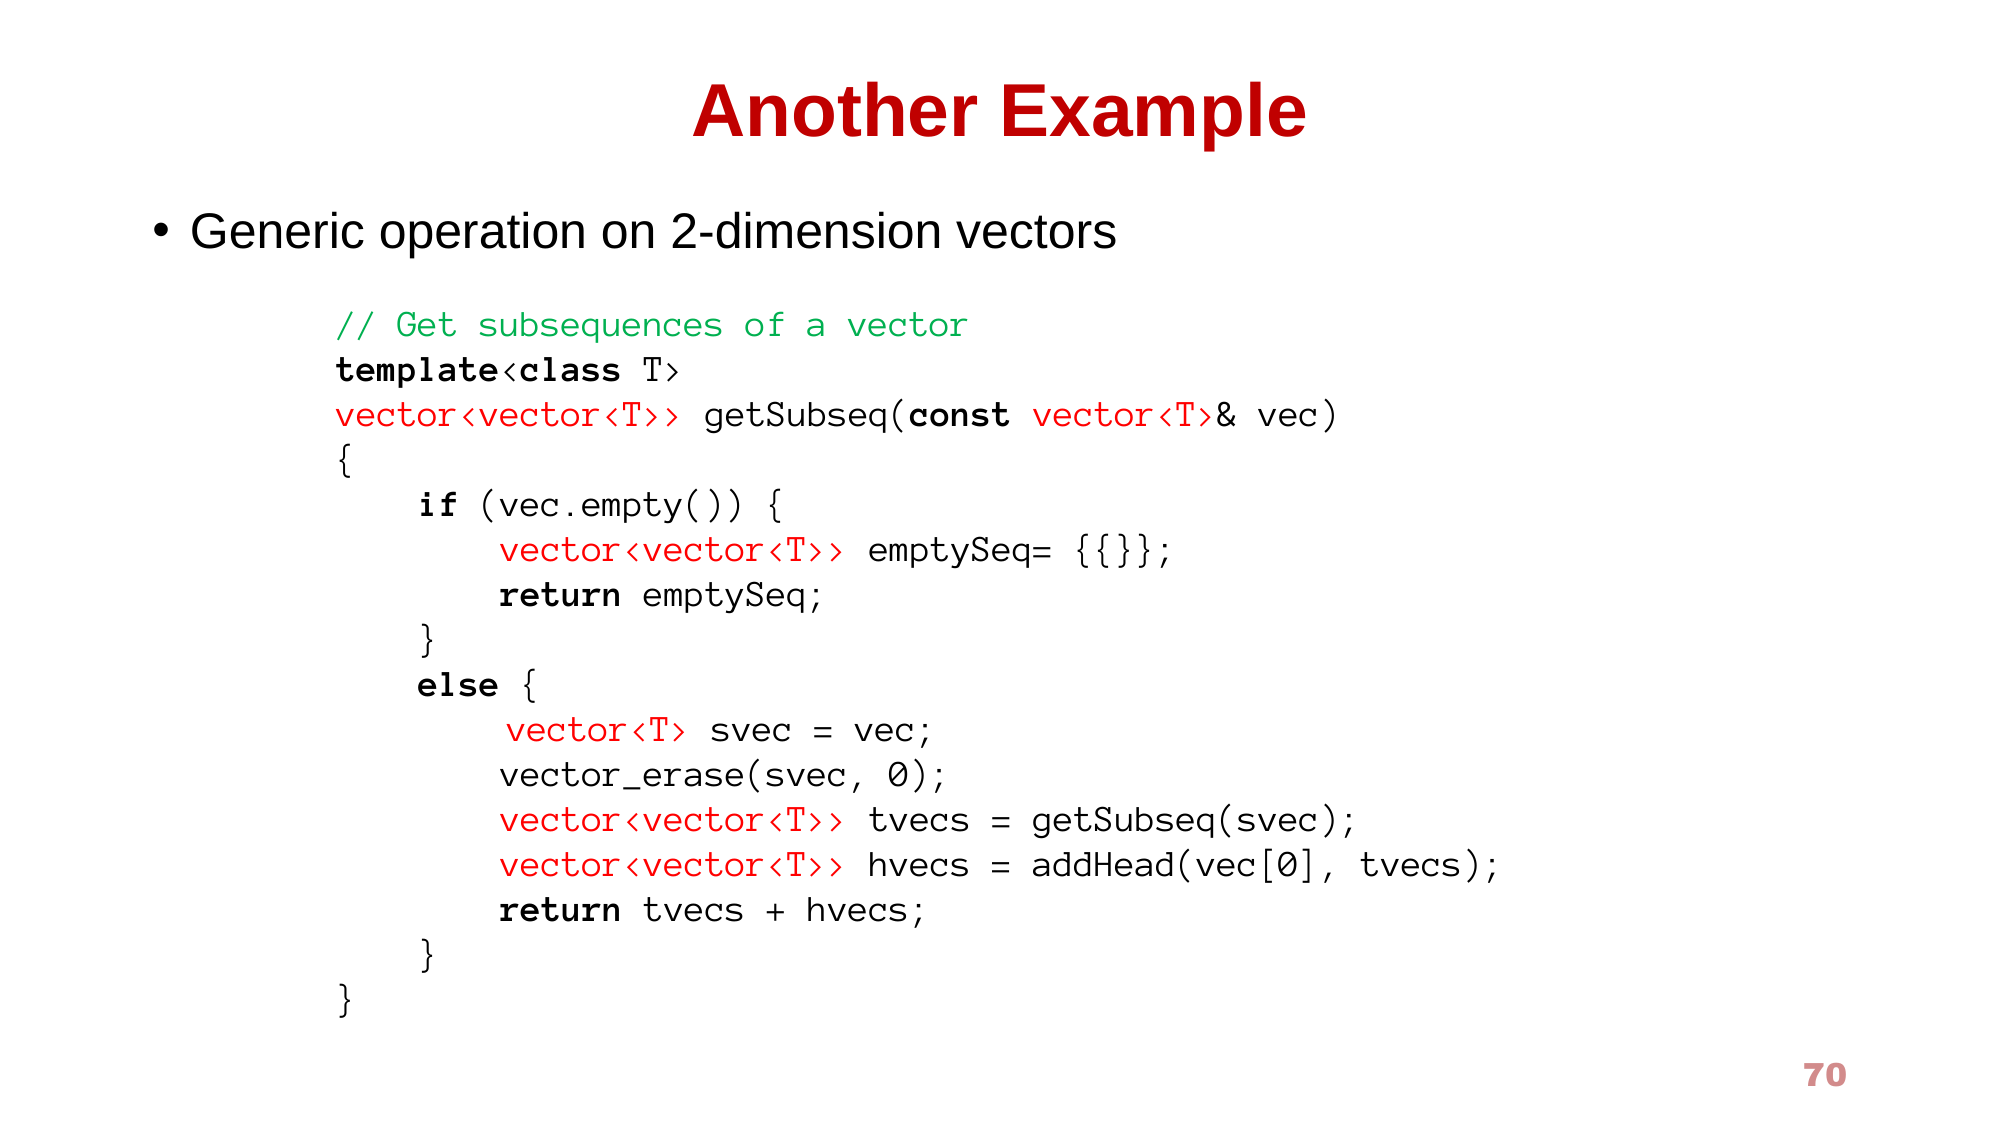

# Another Example
Generic operation on 2-dimension vectors
// Get subsequences of a vector
template<class T>
vector<vector<T>> getSubseq(const vector<T>& vec)
{
    if (vec.empty()) {
        vector<vector<T>> emptySeq= {{}};
        return emptySeq;
    }
    else {
	 vector<T> svec = vec;
        vector_erase(svec, 0);
        vector<vector<T>> tvecs = getSubseq(svec);
        vector<vector<T>> hvecs = addHead(vec[0], tvecs);
        return tvecs + hvecs;
    }
}
70